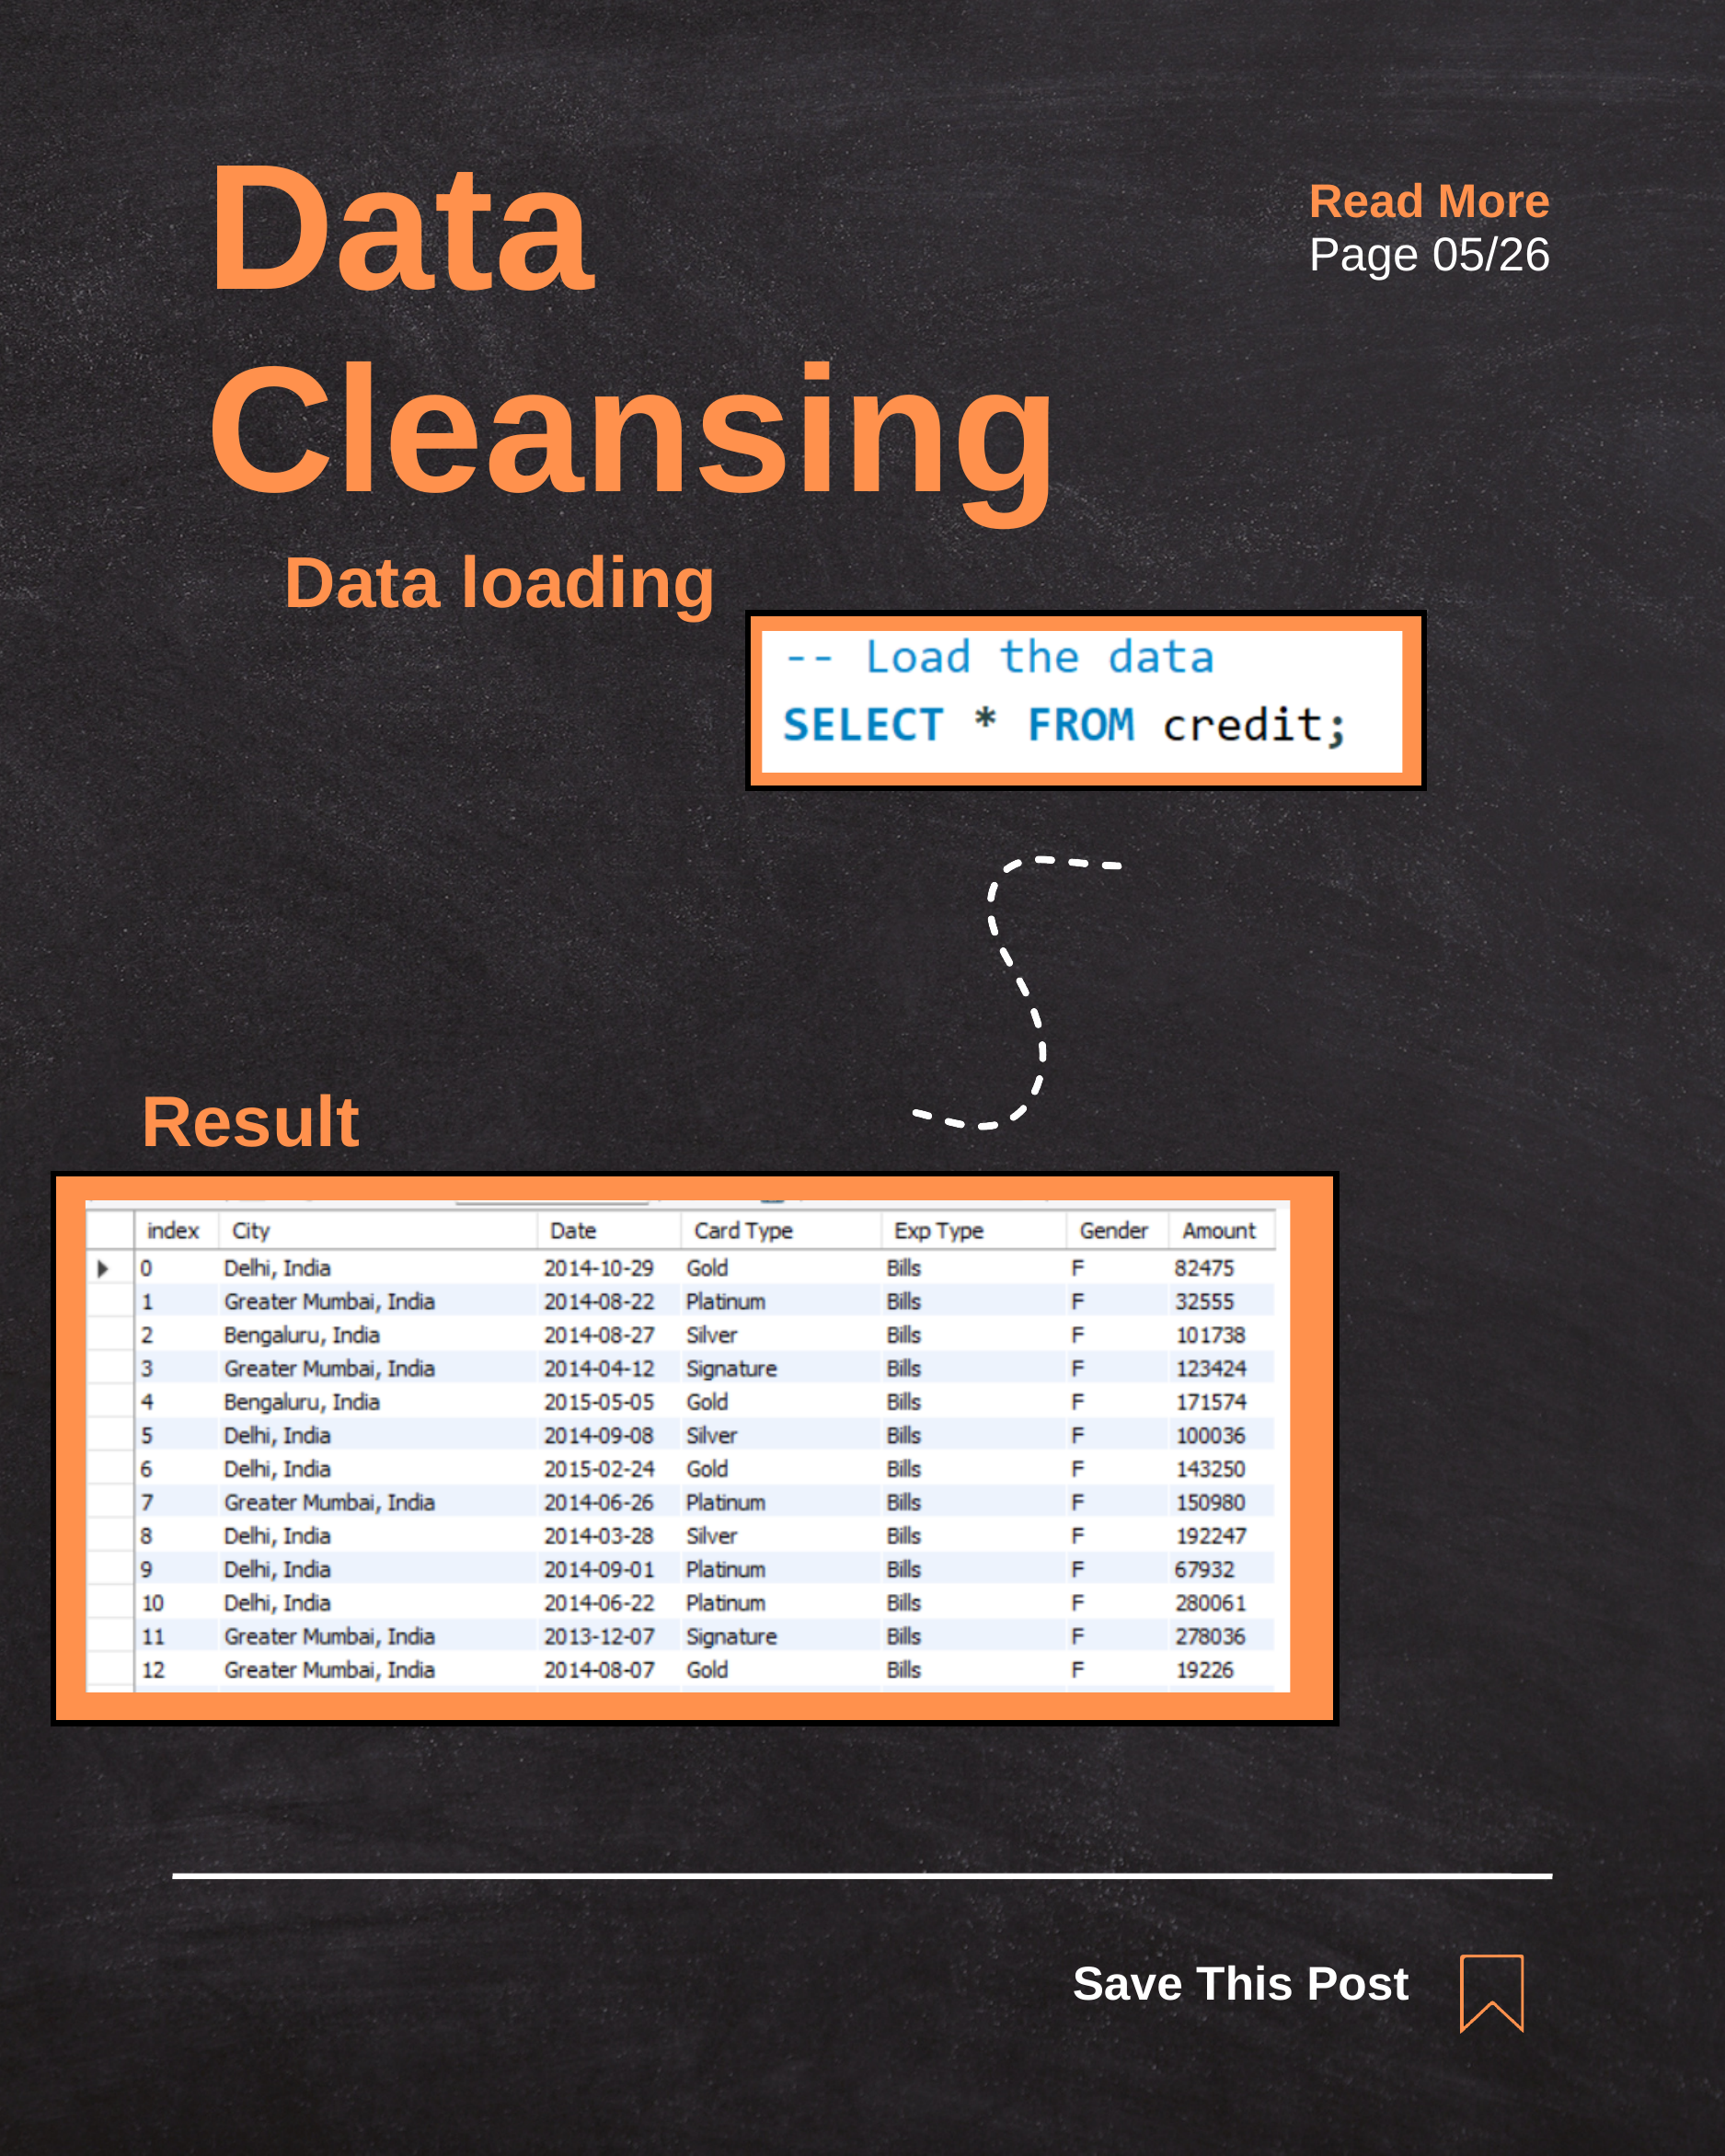

Data Cleansing
Read More
Page 05/26
Data loading

Result

Save This Post